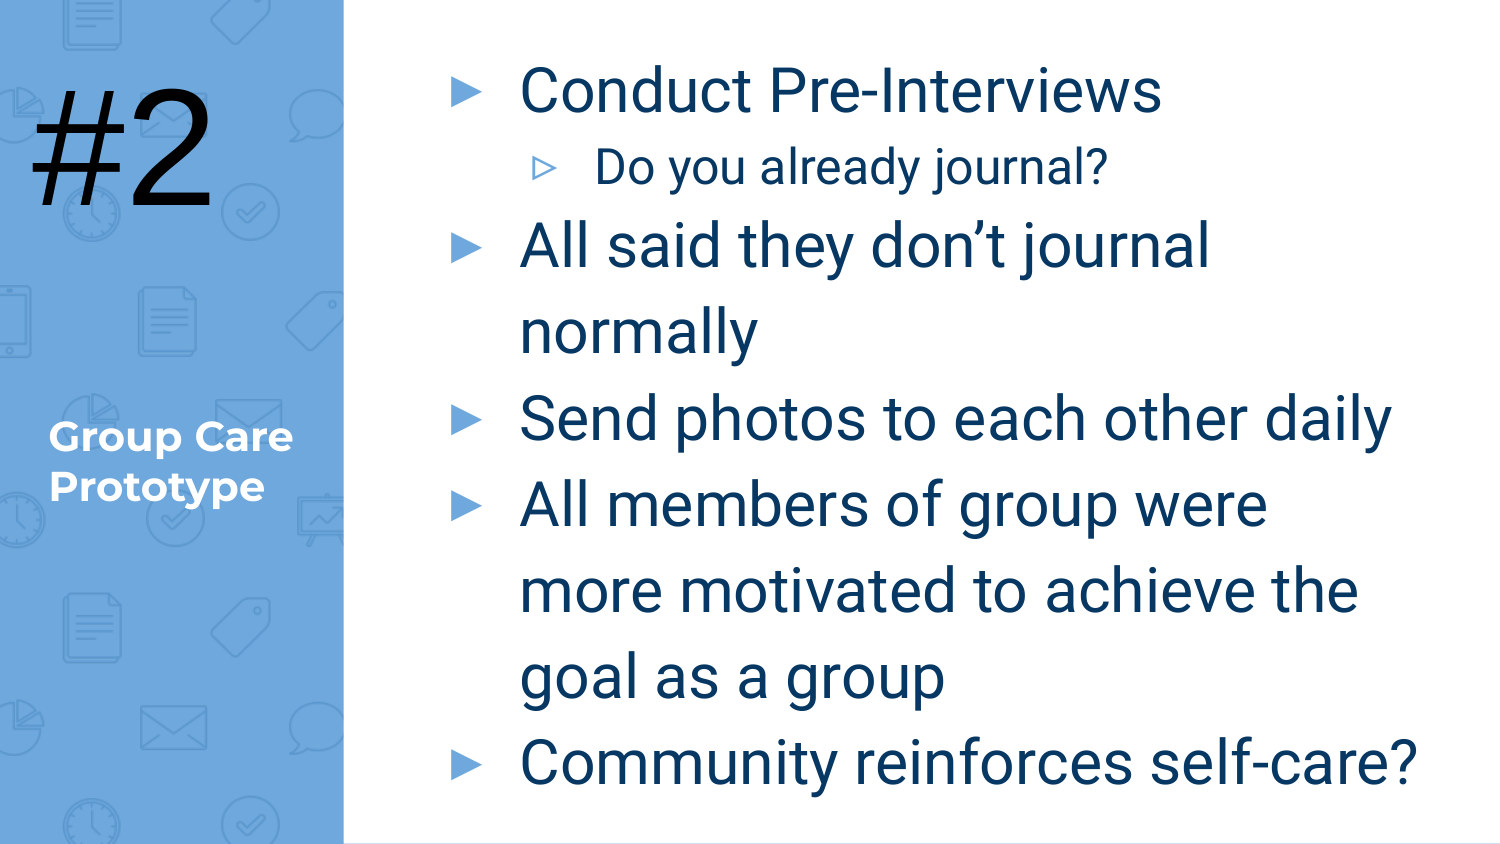

#2
Conduct Pre-Interviews
Do you already journal?
All said they don’t journal normally
Send photos to each other daily
All members of group were more motivated to achieve the goal as a group
Community reinforces self-care?

# Group Care Prototype